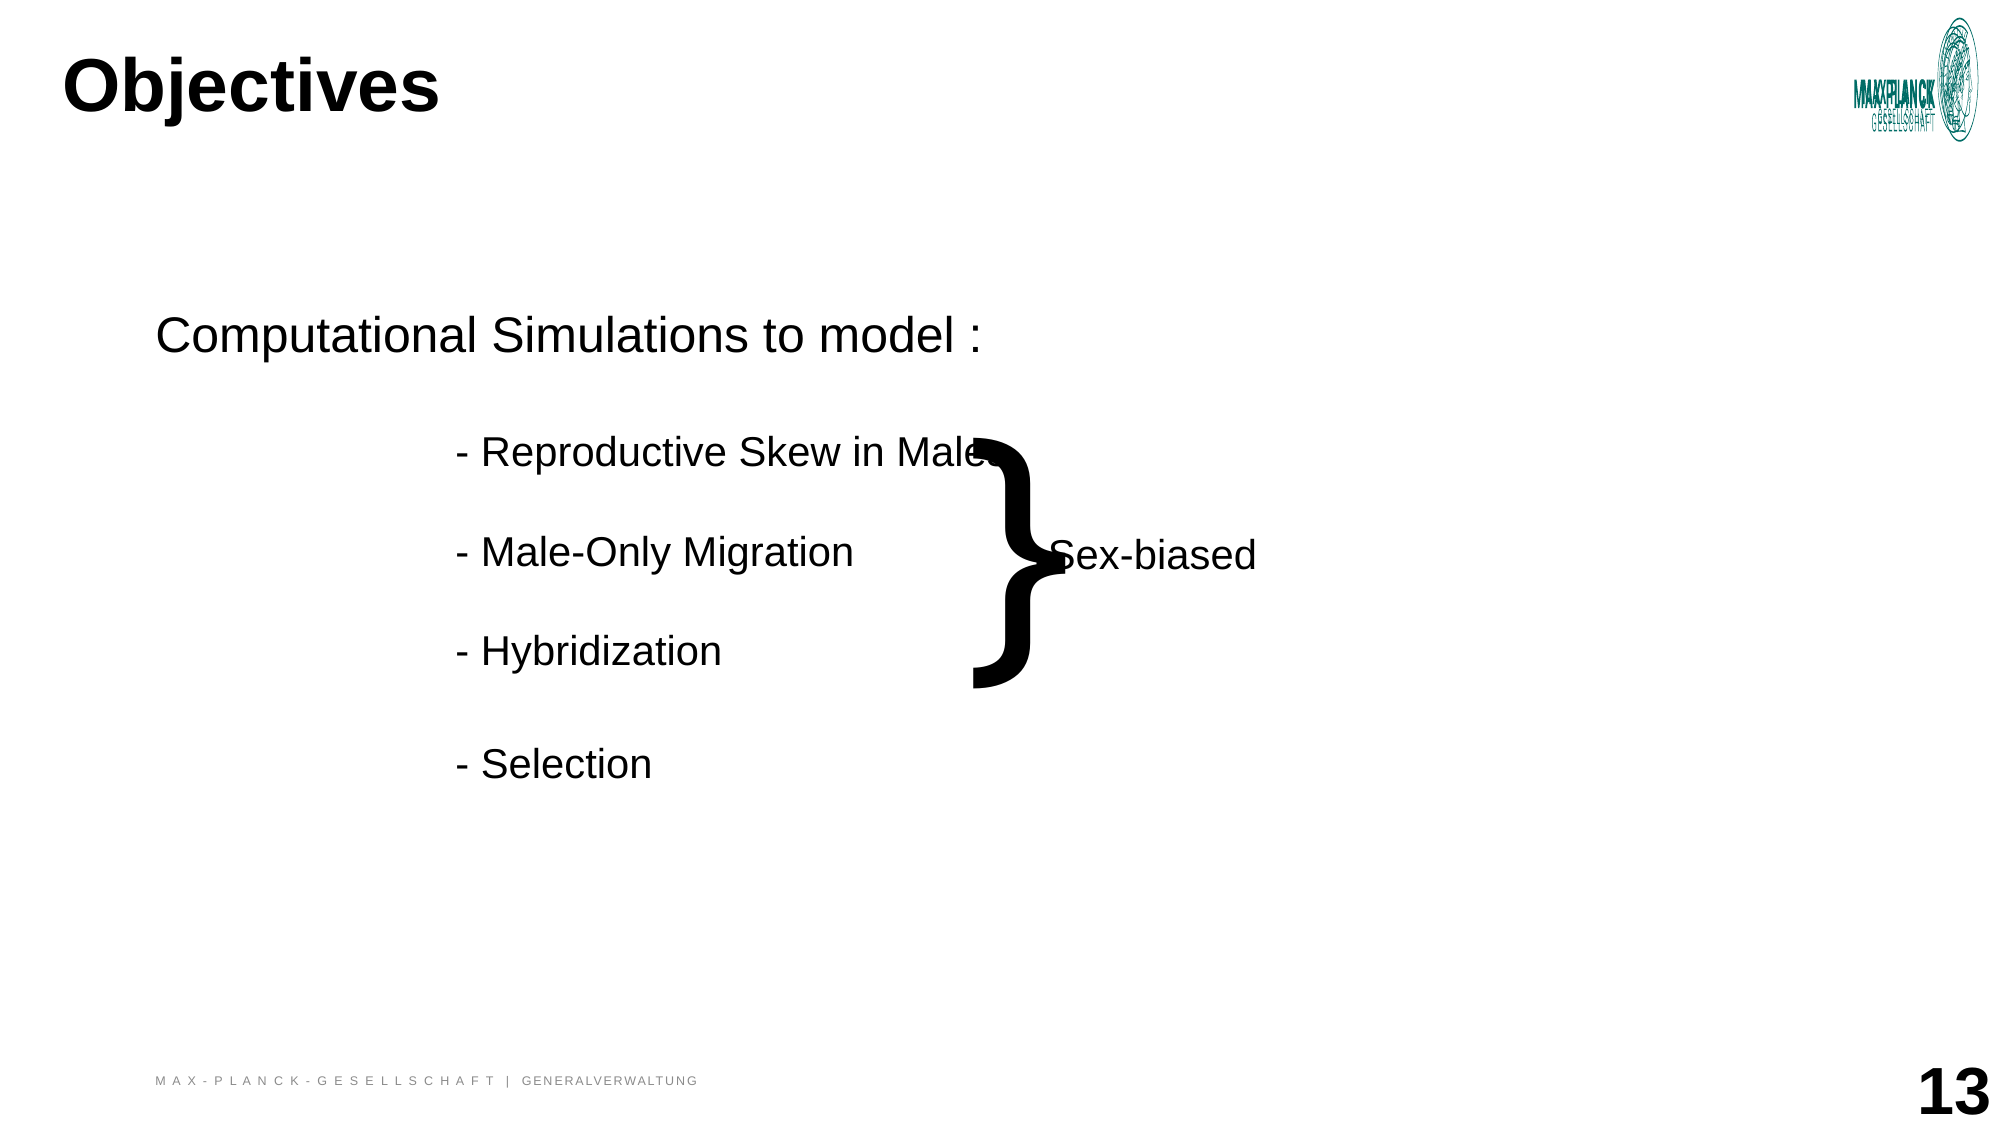

Objectives

Computational Simulations to model :
		- Reproductive Skew in Males
		- Male-Only Migration
		- Hybridization
		- Selection

}
Sex-biased
13
M A X - P L A N C K - G E S E L L S C H A F T  |  Generalverwaltung